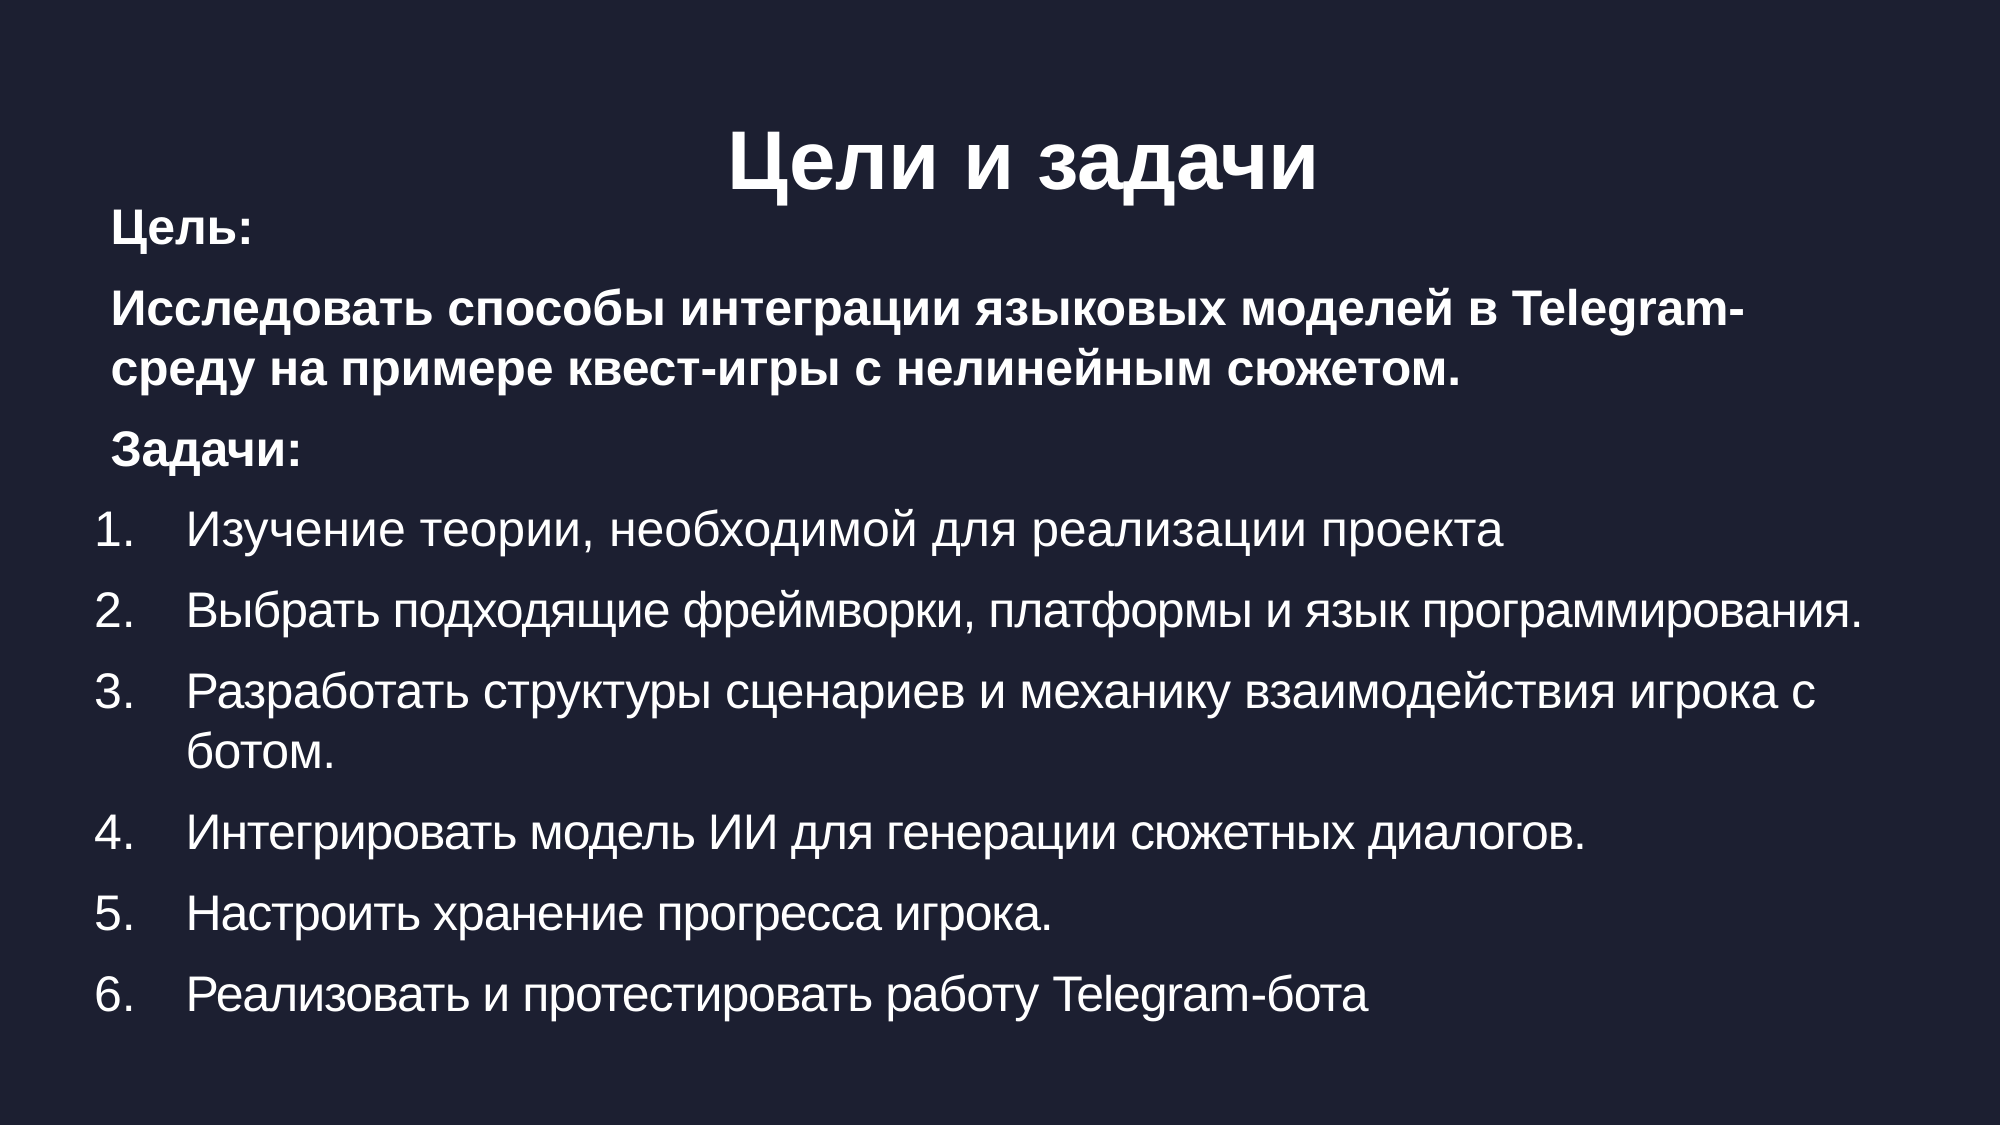

# Цели и задачи
Цель:
Исследовать способы интеграции языковых моделей в Telegram-среду на примере квест-игры с нелинейным сюжетом.
Задачи:
Изучение теории, необходимой для реализации проекта
Выбрать подходящие фреймворки, платформы и язык программирования.
Разработать структуры сценариев и механику взаимодействия игрока с ботом.
Интегрировать модель ИИ для генерации сюжетных диалогов.
Настроить хранение прогресса игрока.
Реализовать и протестировать работу Telegram-бота